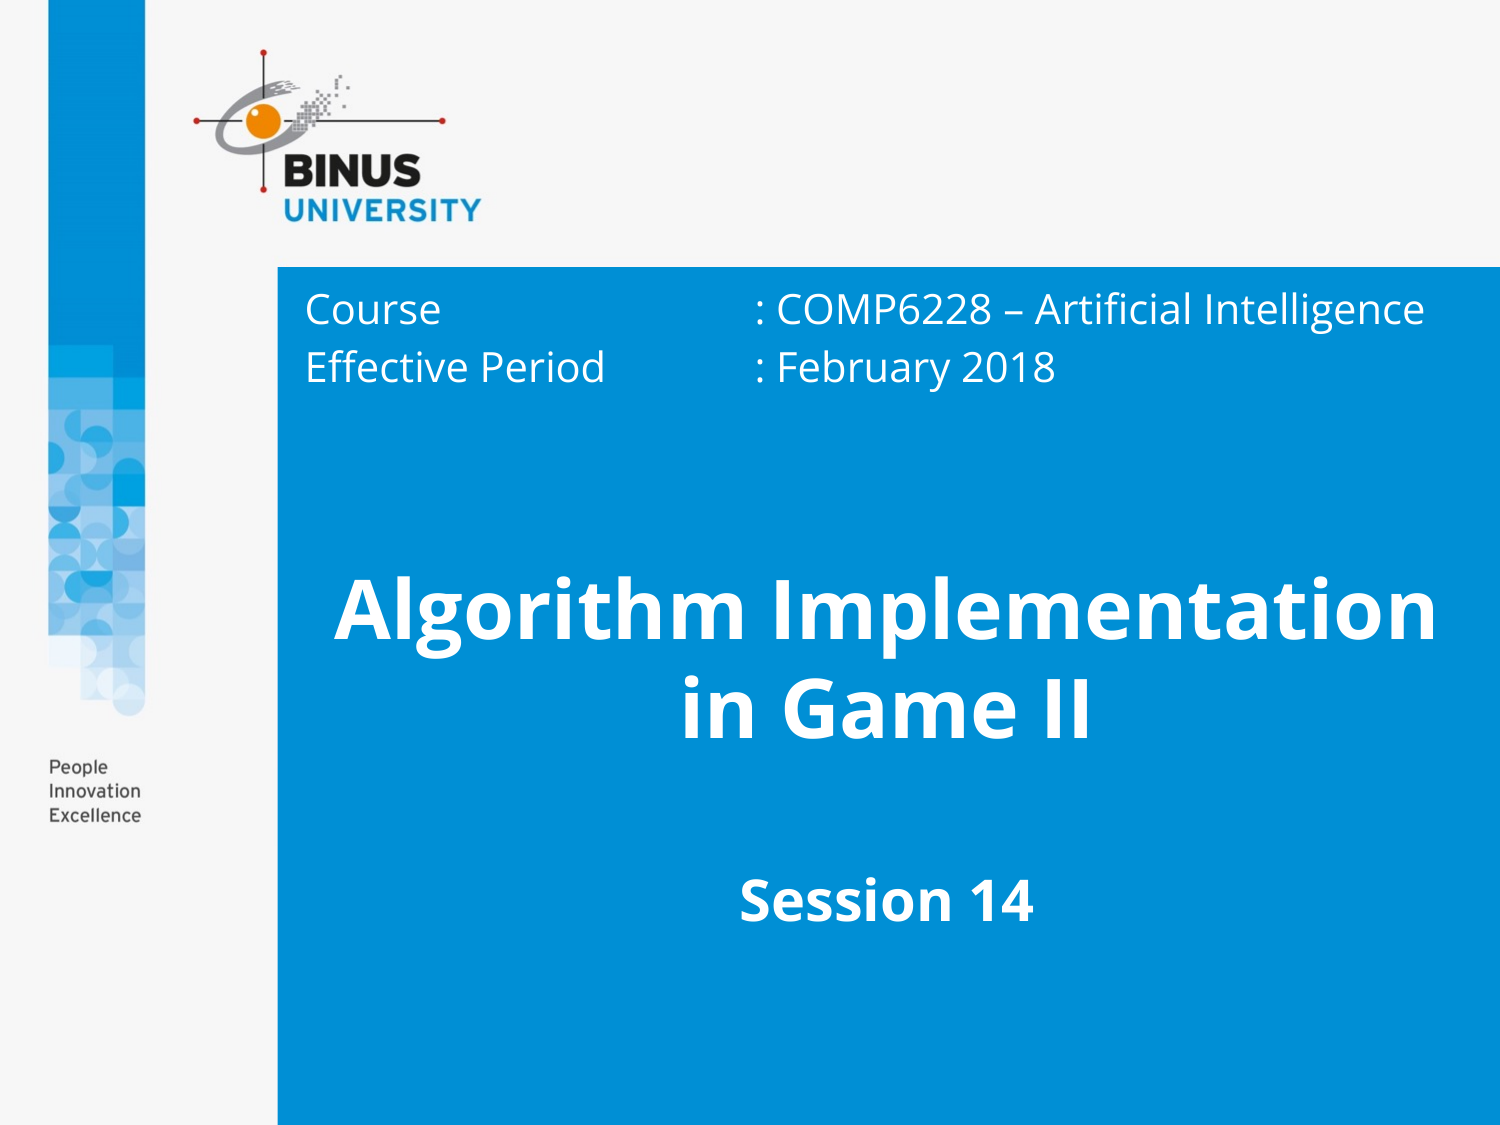

Course			: COMP6228 – Artificial Intelligence
Effective Period		: February 2018
# Algorithm Implementation in Game II Session 14